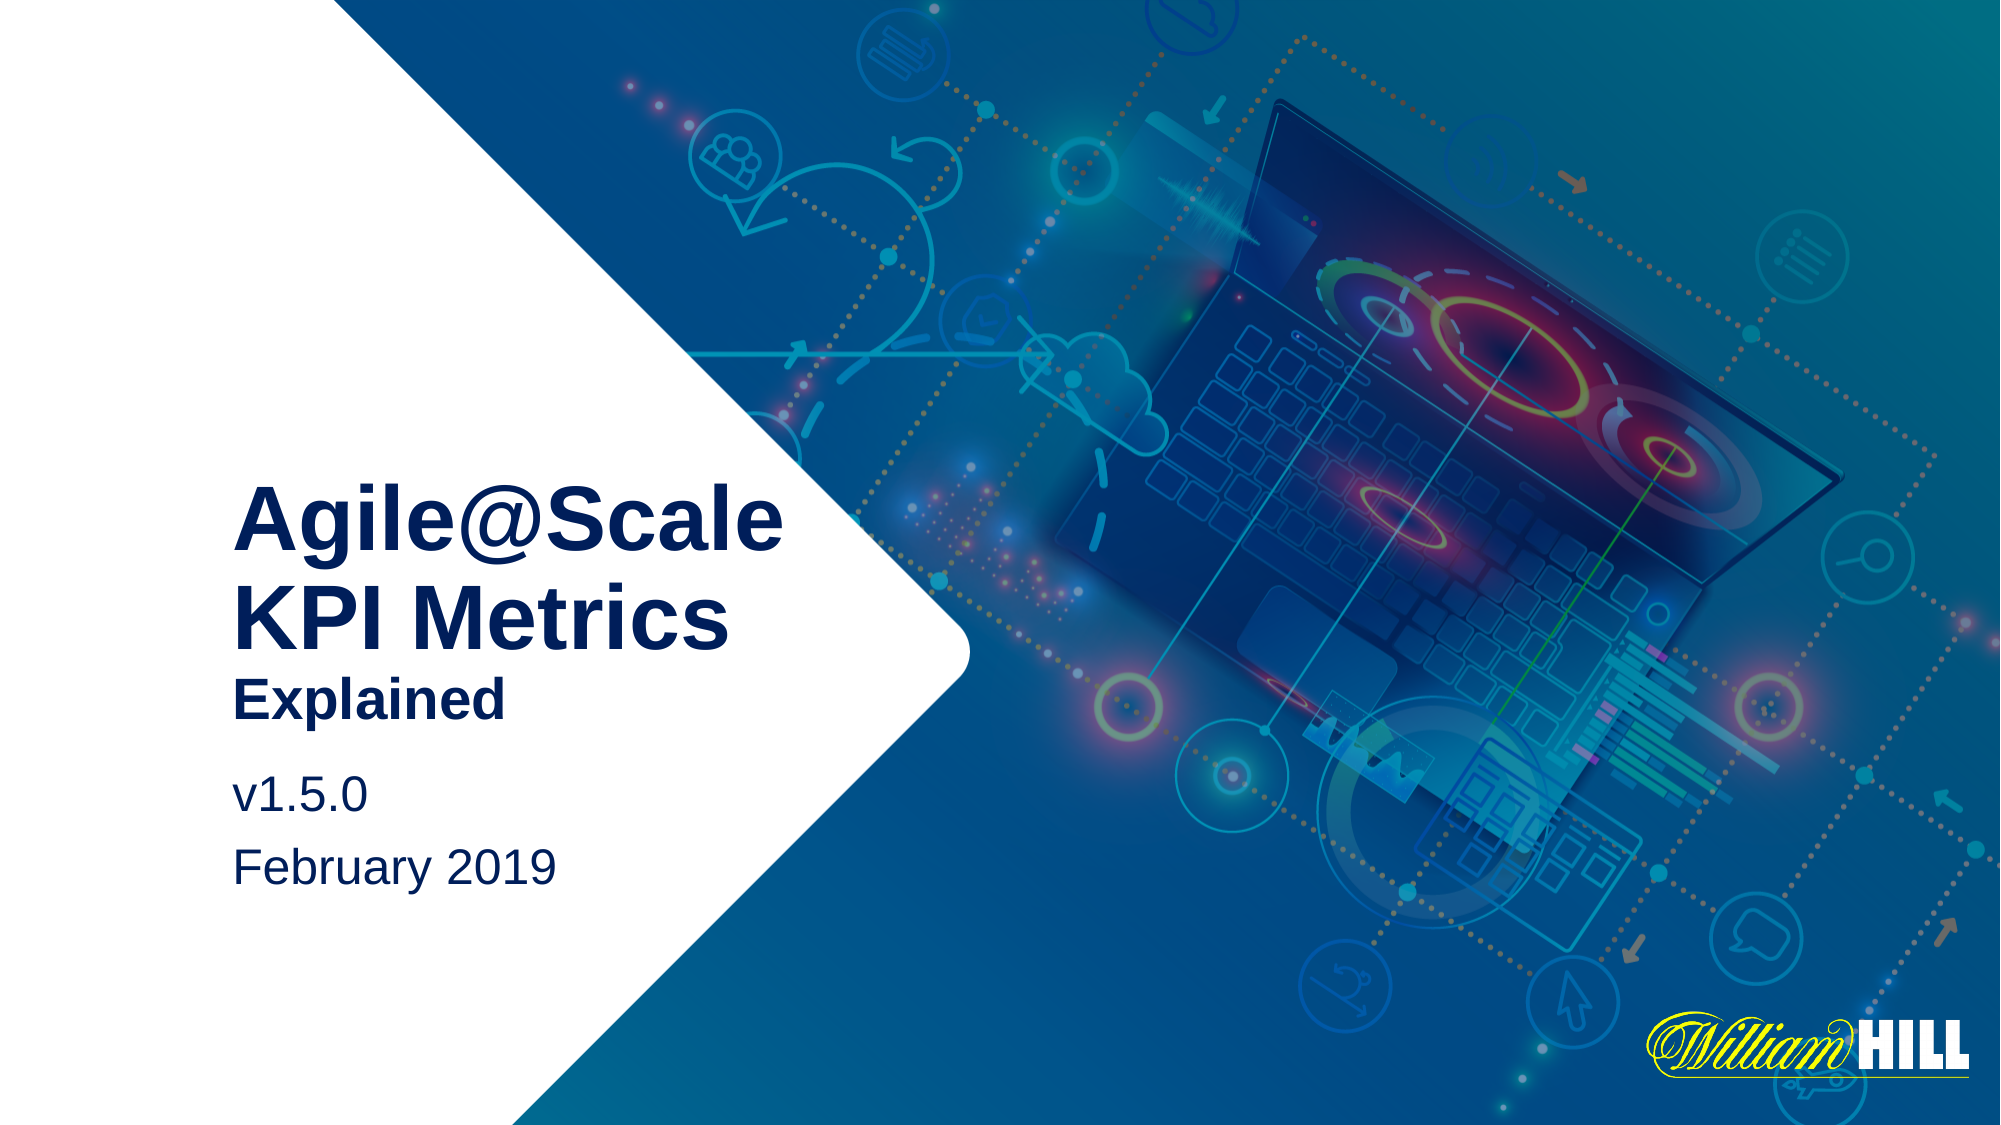

Agile@Scale
KPI Metrics
Explained
v1.5.0
February 2019